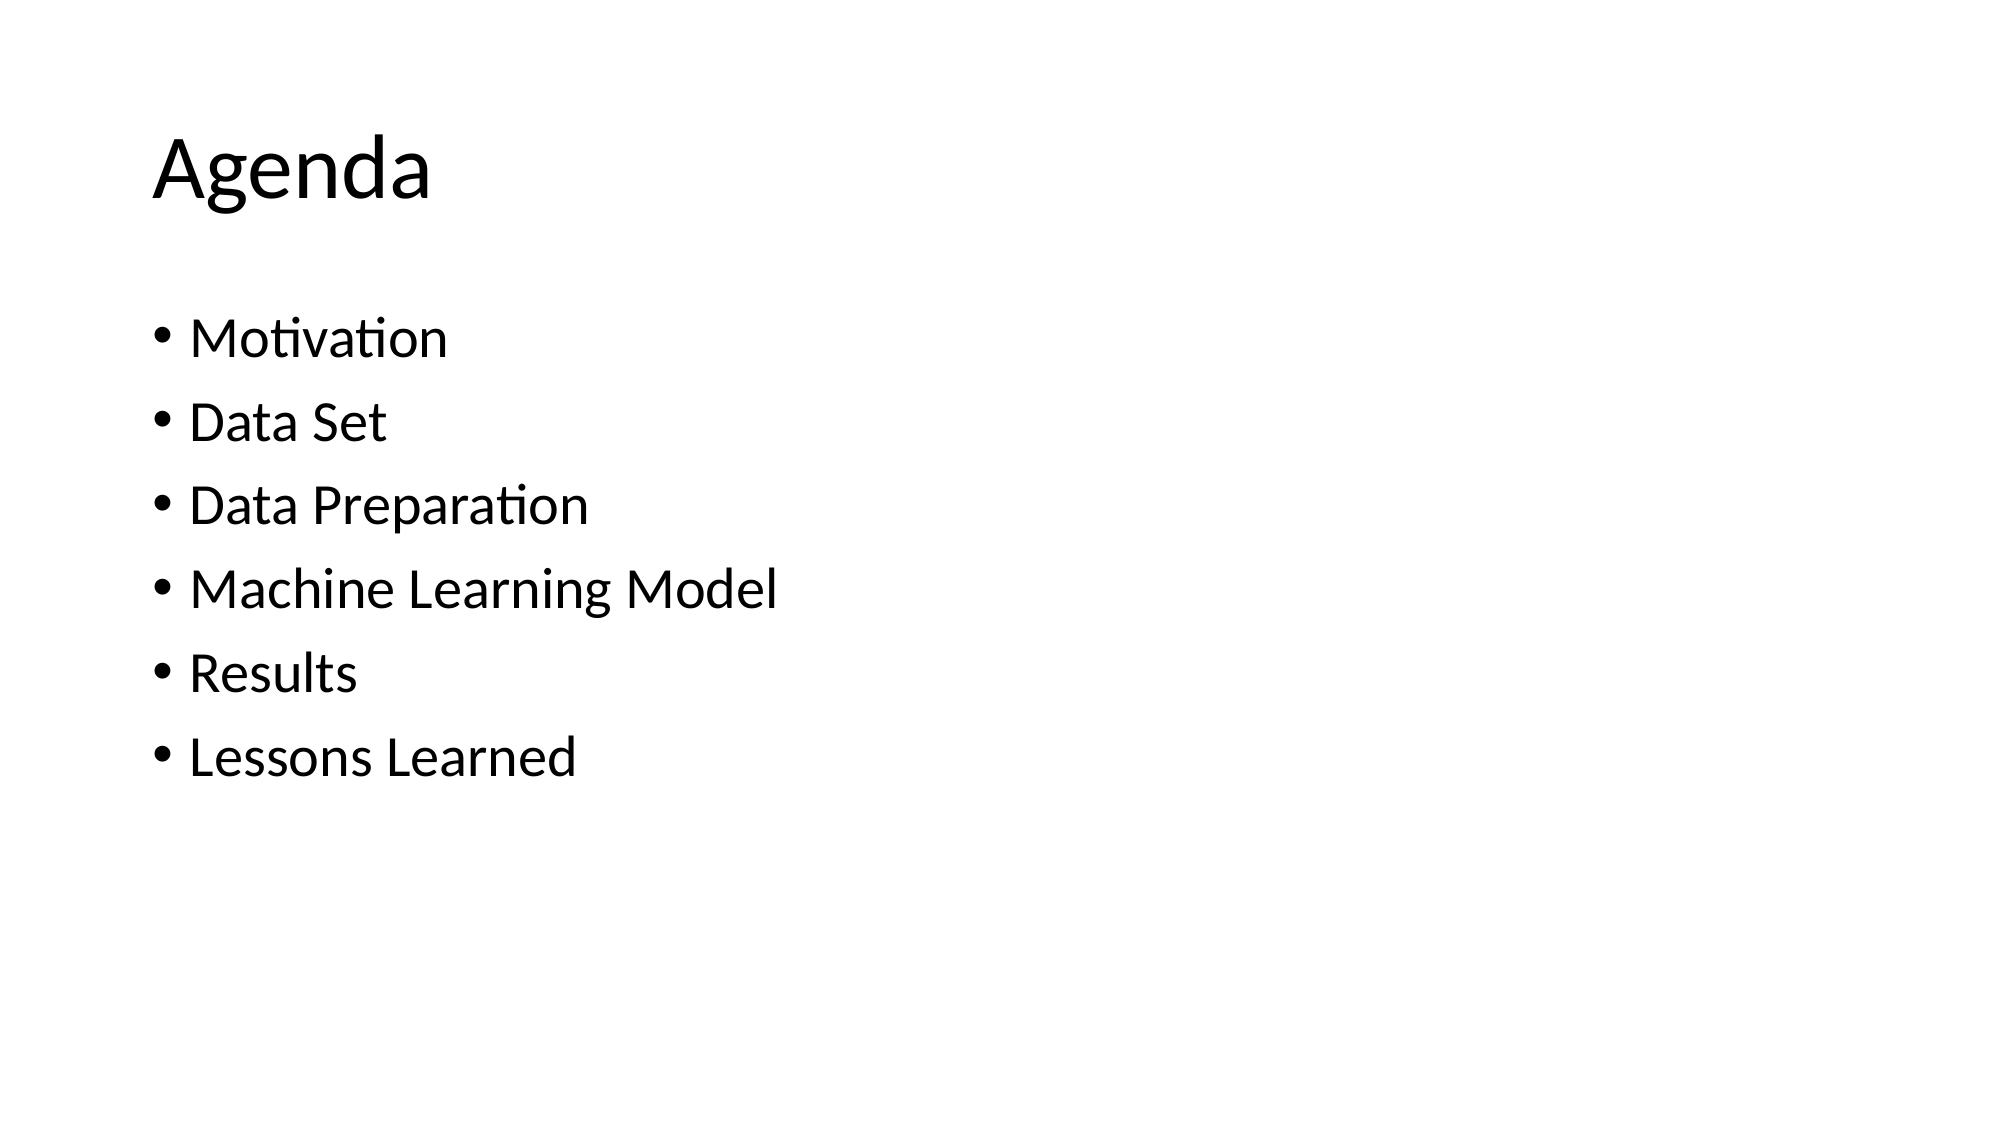

# Agenda
Motivation
Data Set
Data Preparation
Machine Learning Model
Results
Lessons Learned